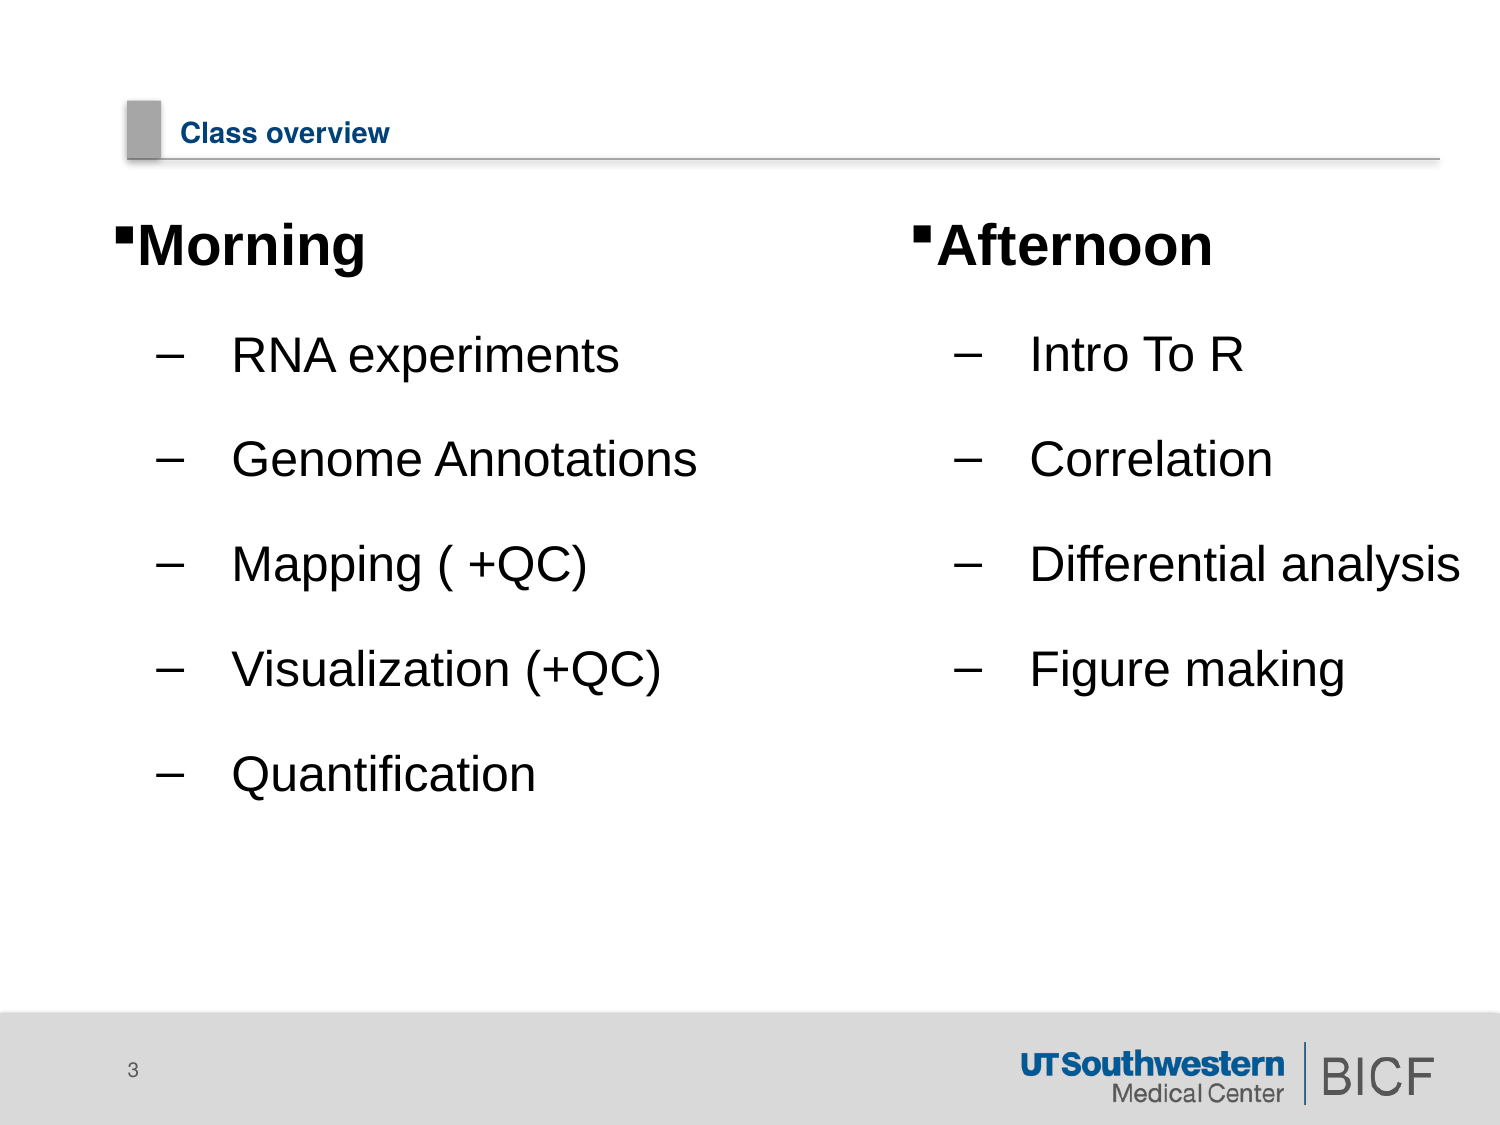

# Class overview
Morning
RNA experiments
Genome Annotations
Mapping ( +QC)
Visualization (+QC)
Quantification

Afternoon
Intro To R
Correlation
Differential analysis
Figure making
3